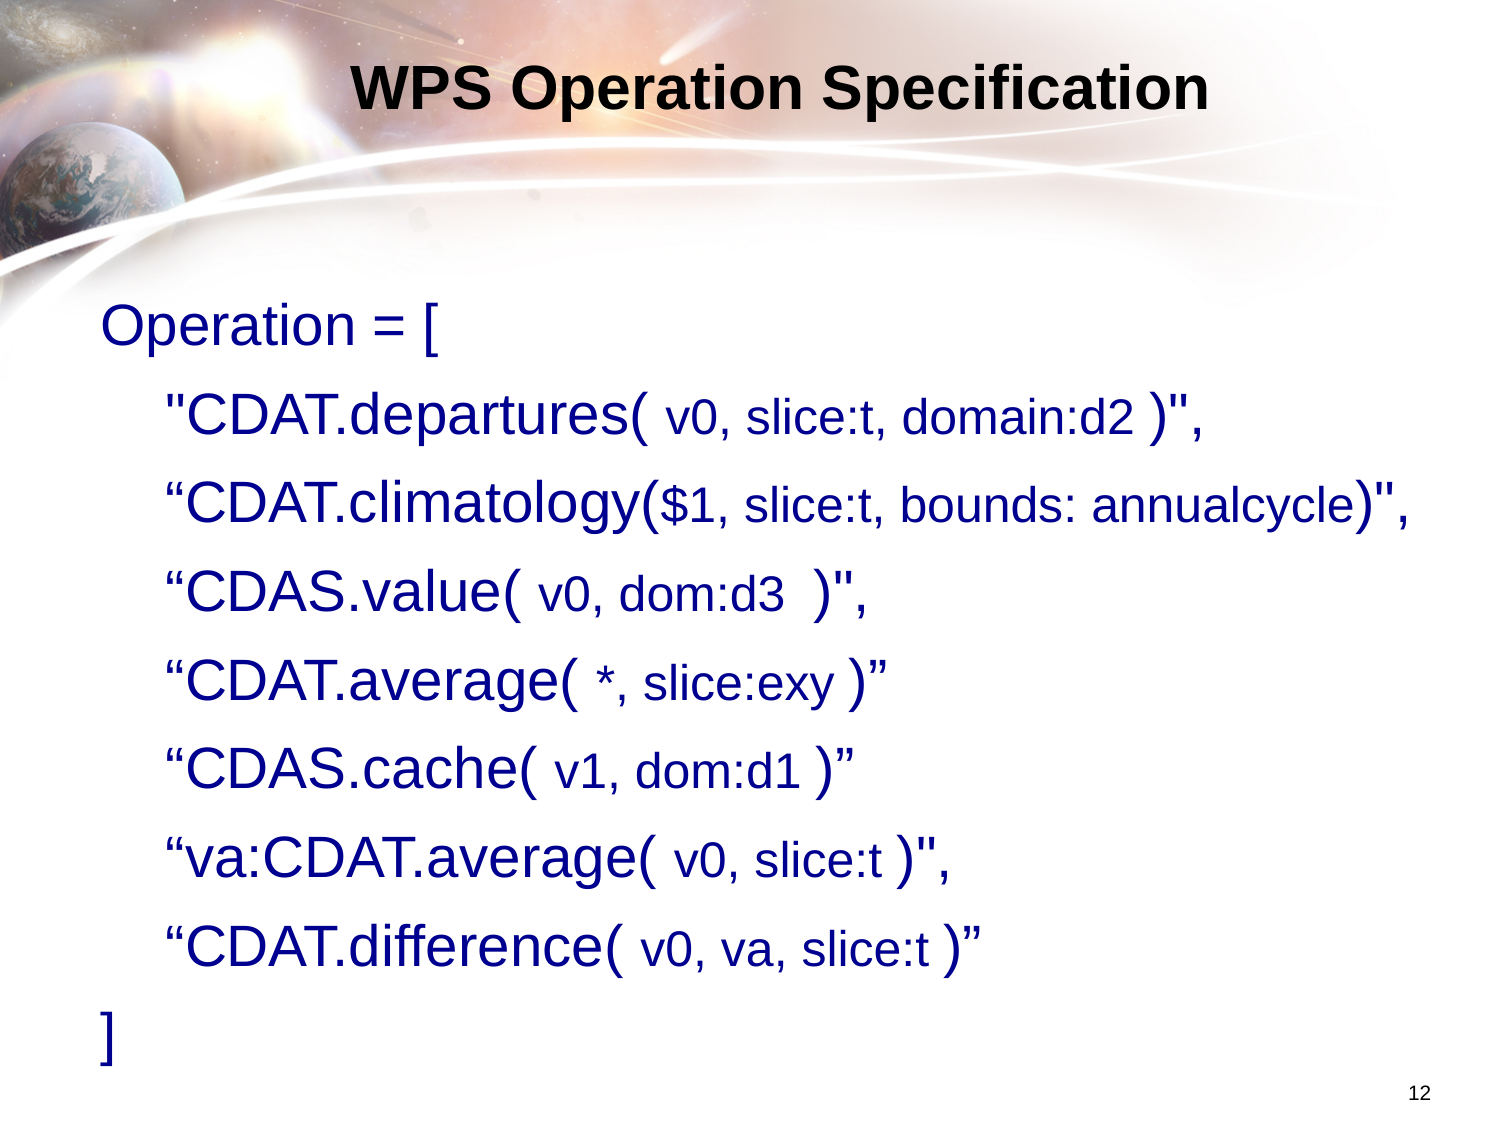

# WPS Operation Specification
Operation = [
    "CDAT.departures( v0, slice:t, domain:d2 )",
    “CDAT.climatology($1, slice:t, bounds: annualcycle)",
    “CDAS.value( v0, dom:d3  )",
    “CDAT.average( *, slice:exy )”
    “CDAS.cache( v1, dom:d1 )”
    “va:CDAT.average( v0, slice:t )",
    “CDAT.difference( v0, va, slice:t )”
]